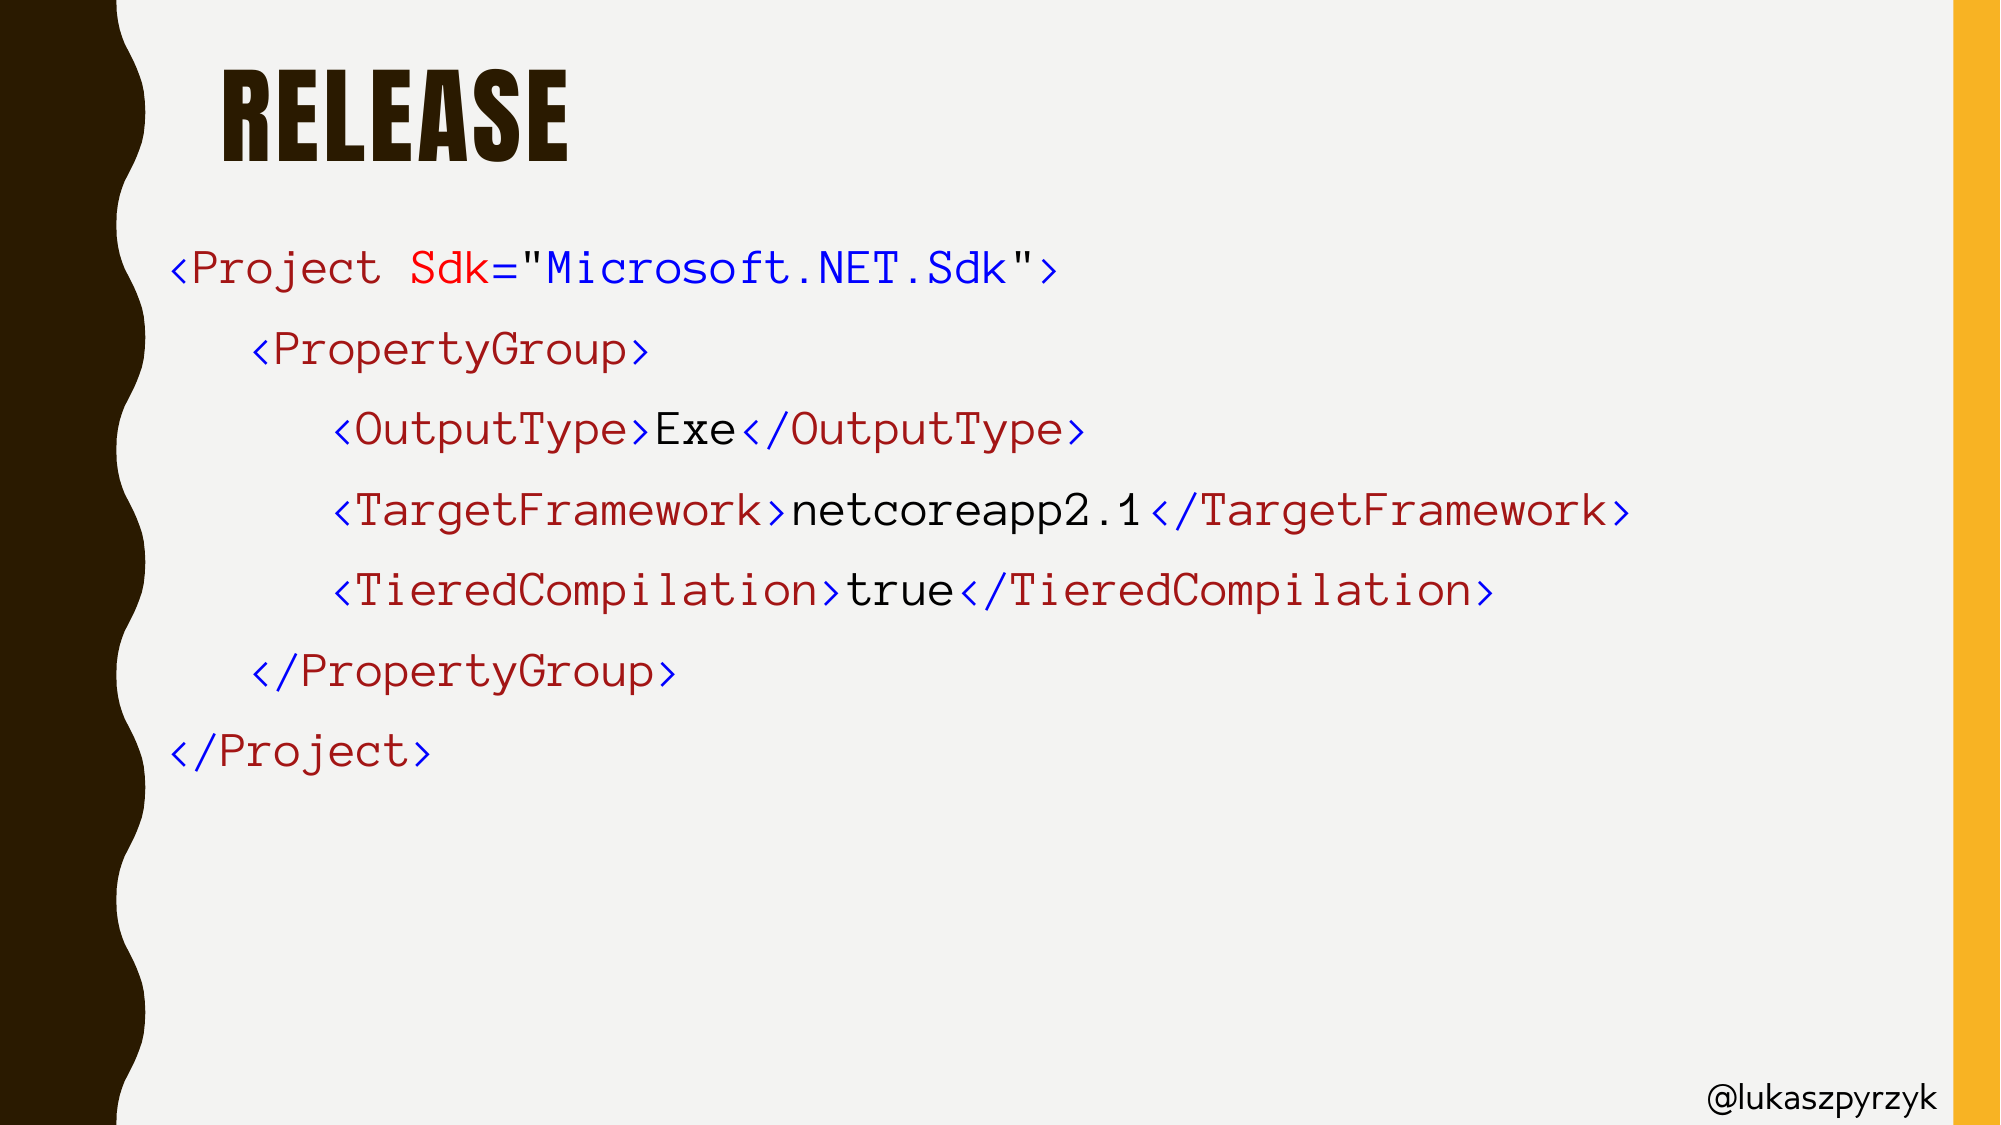

release
<Project Sdk="Microsoft.NET.Sdk">
   <PropertyGroup>
      <OutputType>Exe</OutputType>
      <TargetFramework>netcoreapp2.1</TargetFramework>
      <TieredCompilation>true</TieredCompilation>
   </PropertyGroup>
</Project>
@lukaszpyrzyk